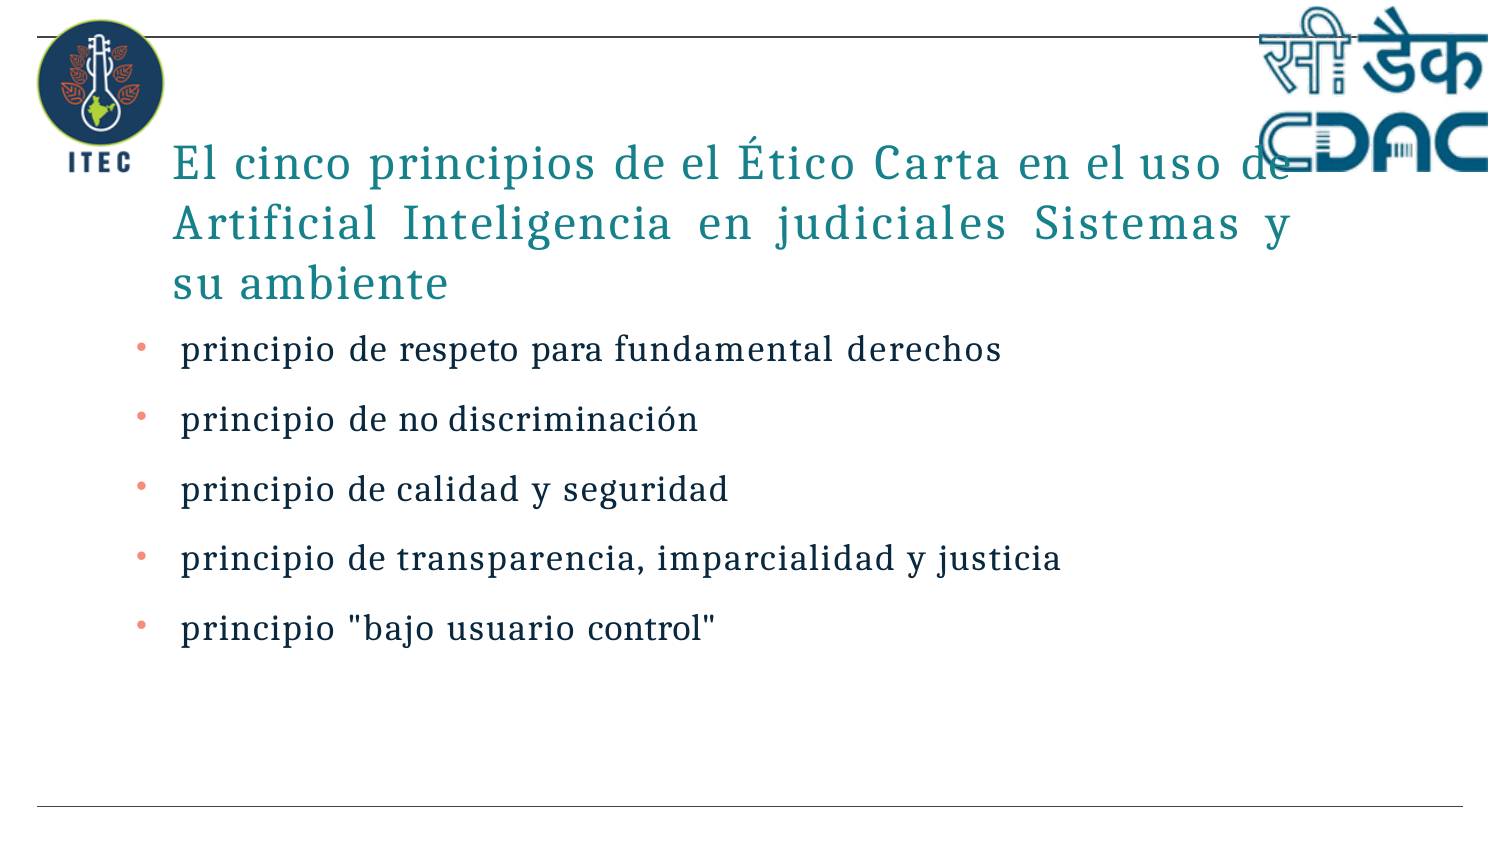

# El cinco principios de el Ético Carta en el uso de Artificial Inteligencia en judiciales Sistemas y su ambiente
principio de respeto para fundamental derechos
principio de no discriminación
principio de calidad y seguridad
principio de transparencia, imparcialidad y justicia
principio "bajo usuario control"